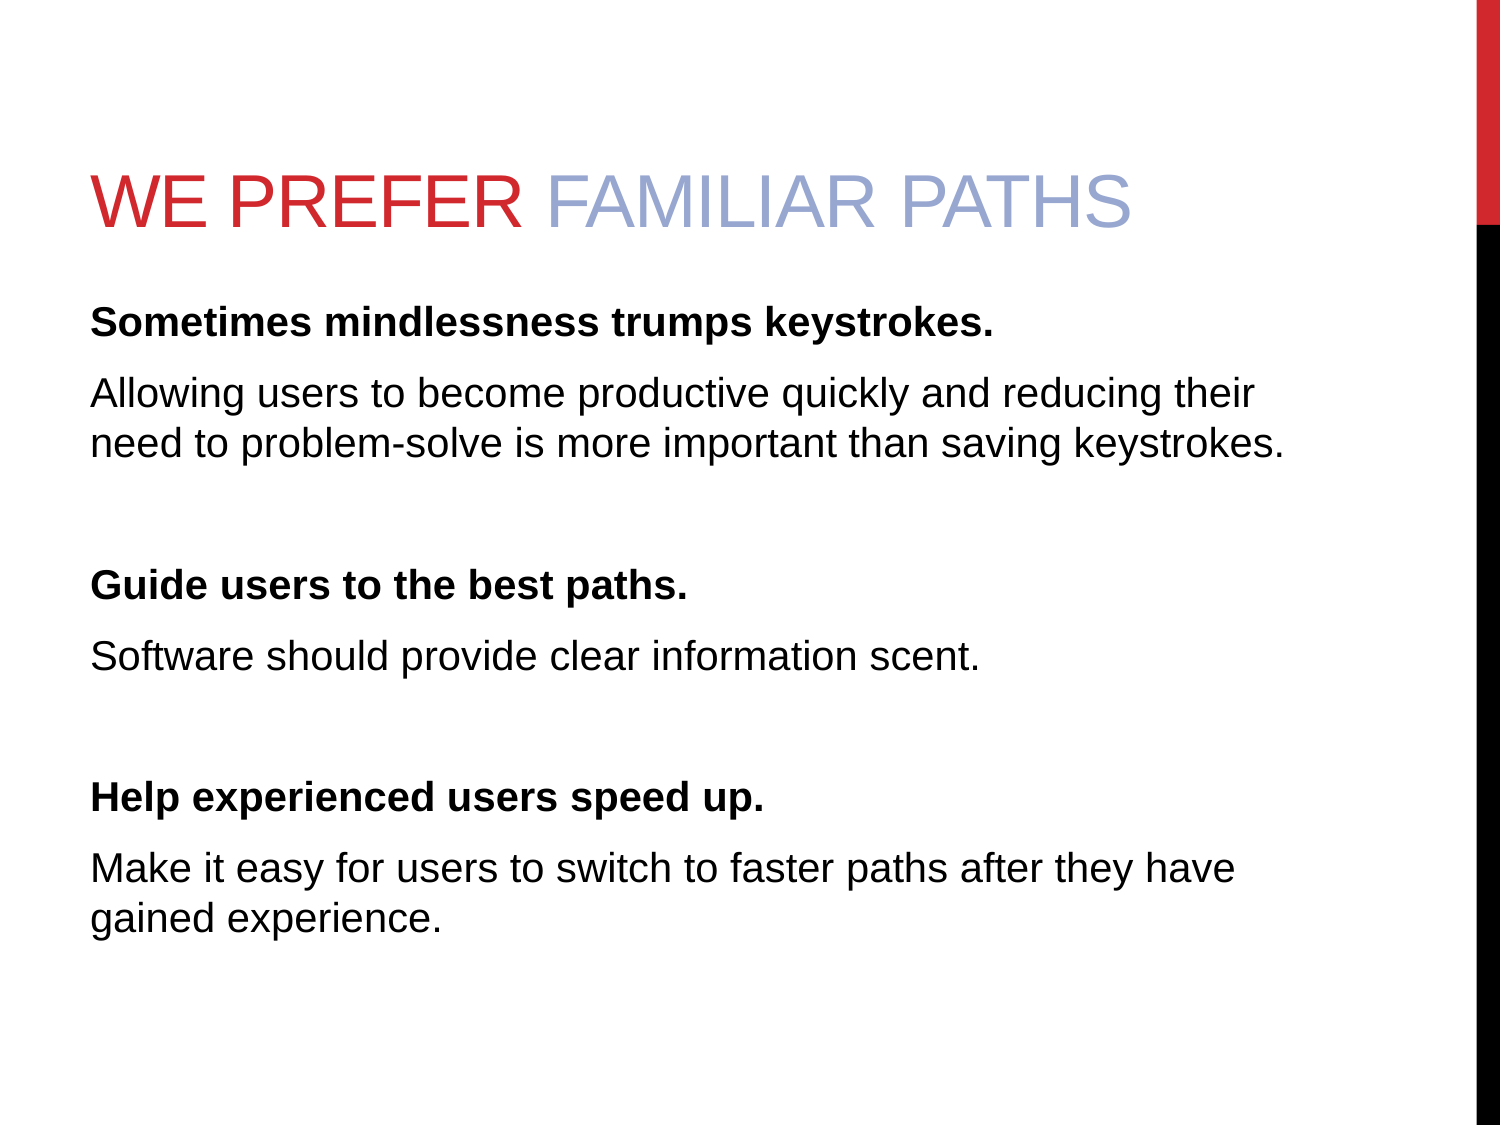

# We prefer familiar PATHS
Sometimes mindlessness trumps keystrokes.
Allowing users to become productive quickly and reducing their need to problem-solve is more important than saving keystrokes.

Guide users to the best paths.
Software should provide clear information scent.

Help experienced users speed up.
Make it easy for users to switch to faster paths after they have gained experience.